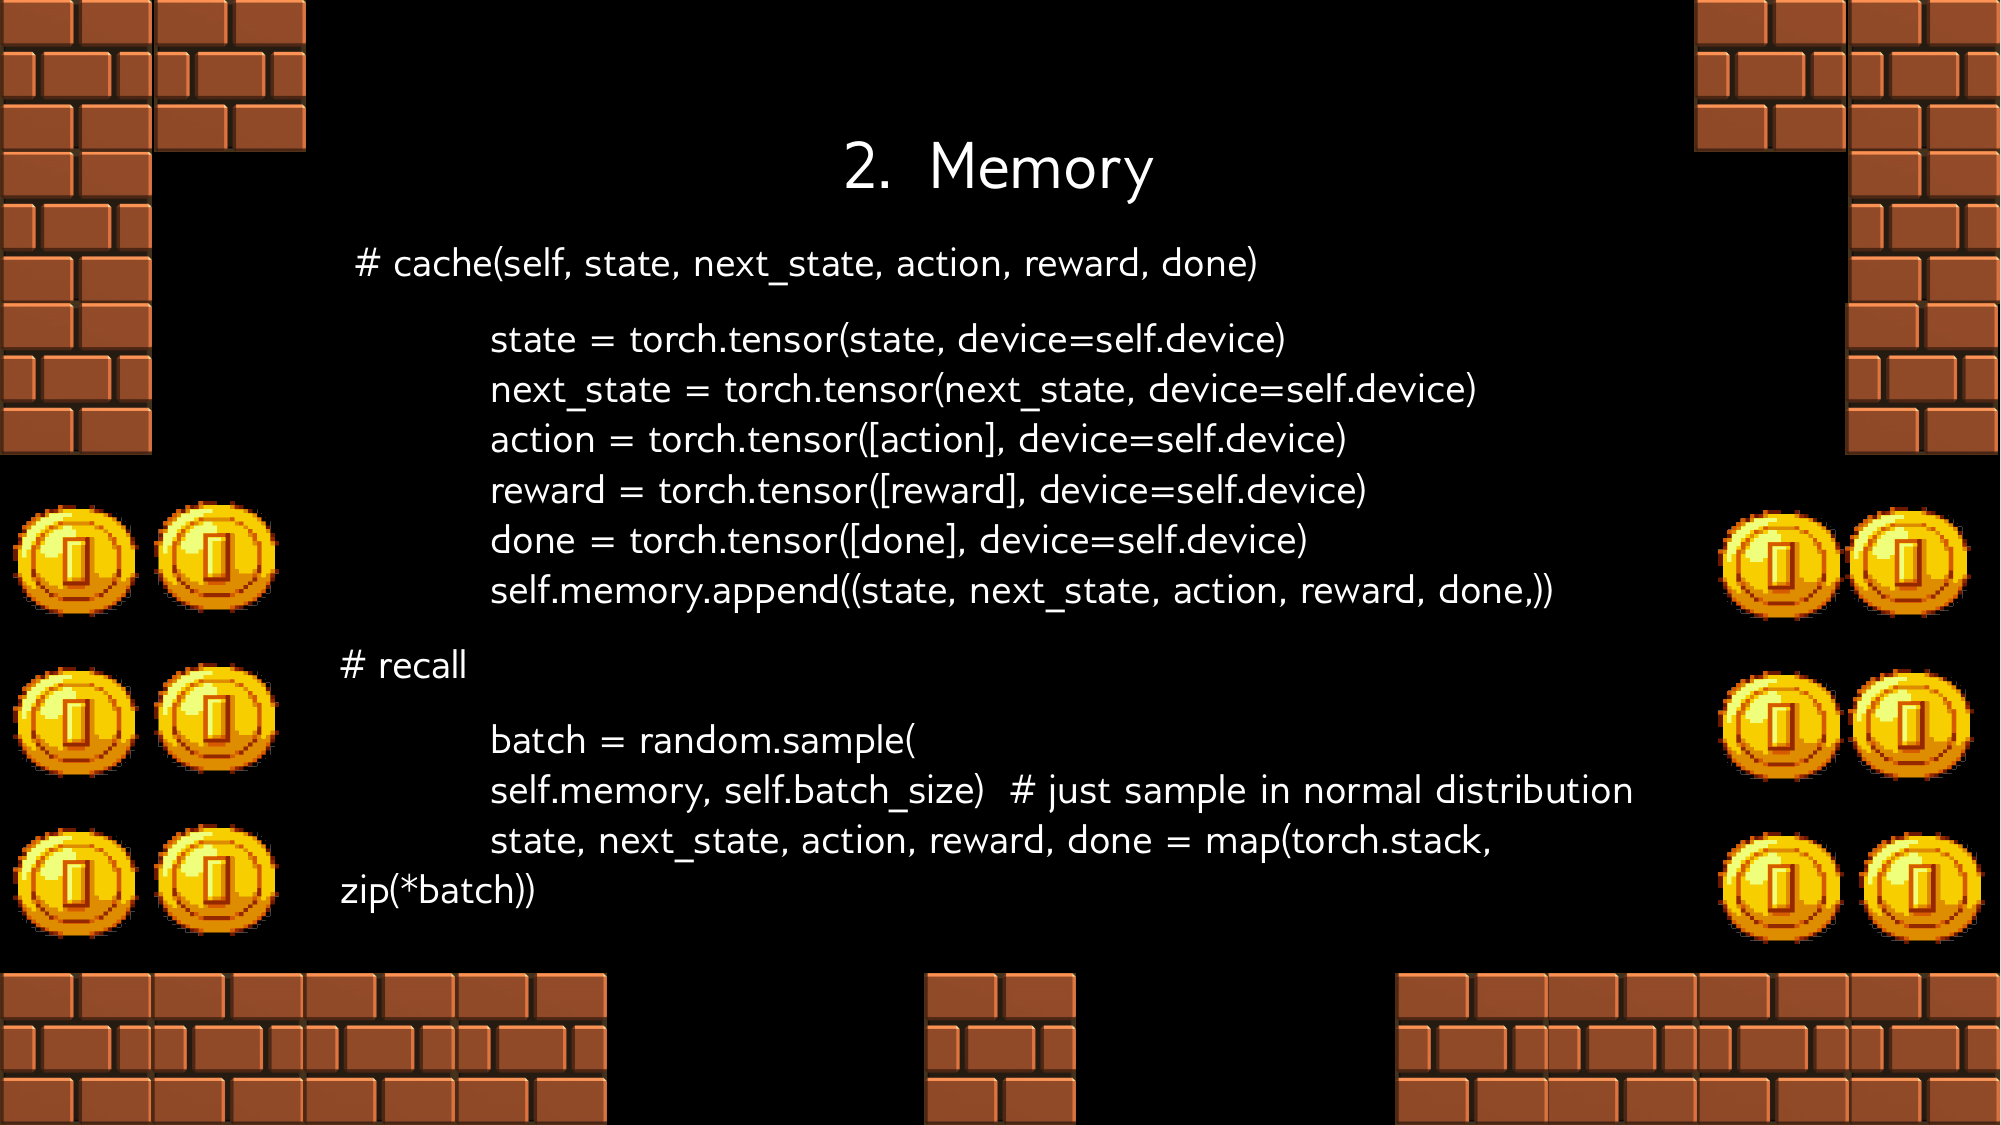

Memory
 # cache(self, state, next_state, action, reward, done)
 	state = torch.tensor(state, device=self.device)
	next_state = torch.tensor(next_state, device=self.device)
	action = torch.tensor([action], device=self.device)
	reward = torch.tensor([reward], device=self.device)
	done = torch.tensor([done], device=self.device)
	self.memory.append((state, next_state, action, reward, done,))
# recall
 	batch = random.sample(
            self.memory, self.batch_size)  # just sample in normal distribution
	state, next_state, action, reward, done = map(torch.stack, zip(*batch))